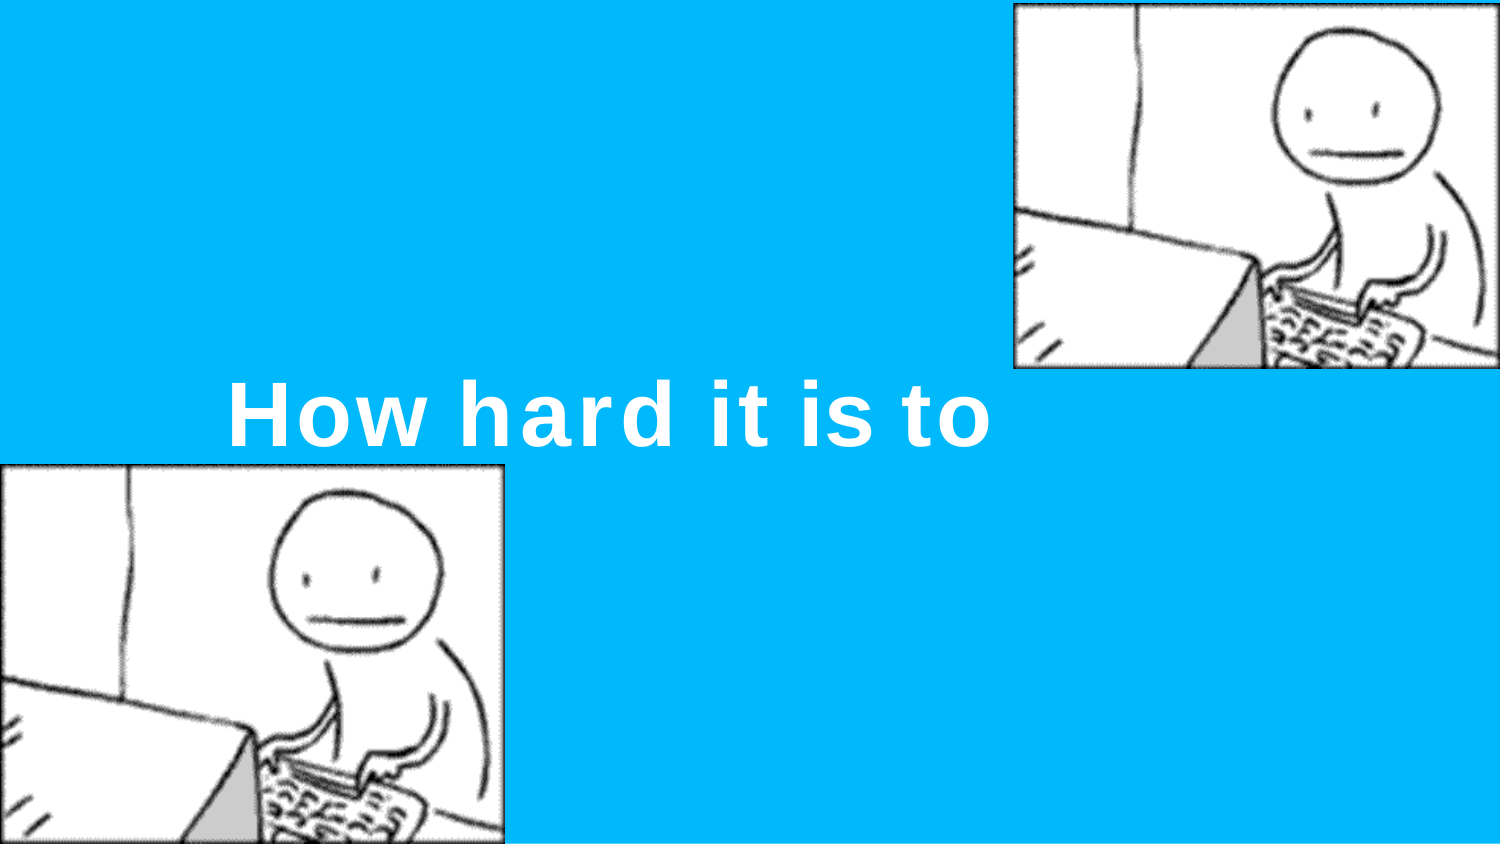

# How hard it is to code?